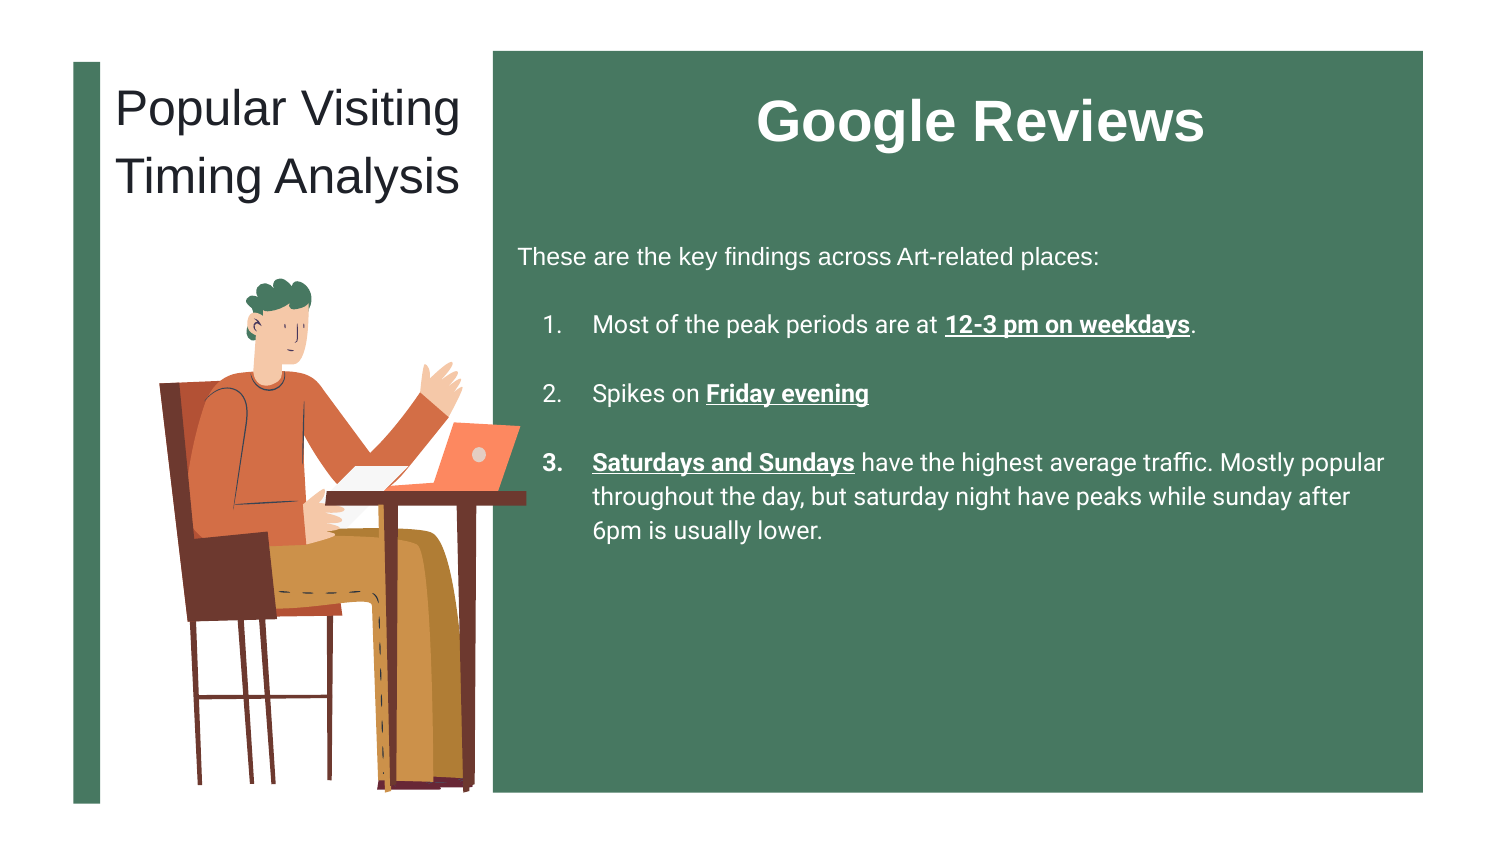

Popular Visiting Timing Analysis

Google Reviews
These are the key findings across Art-related places:
Most of the peak periods are at 12-3 pm on weekdays.
Spikes on Friday evening
Saturdays and Sundays have the highest average traffic. Mostly popular throughout the day, but saturday night have peaks while sunday after 6pm is usually lower.